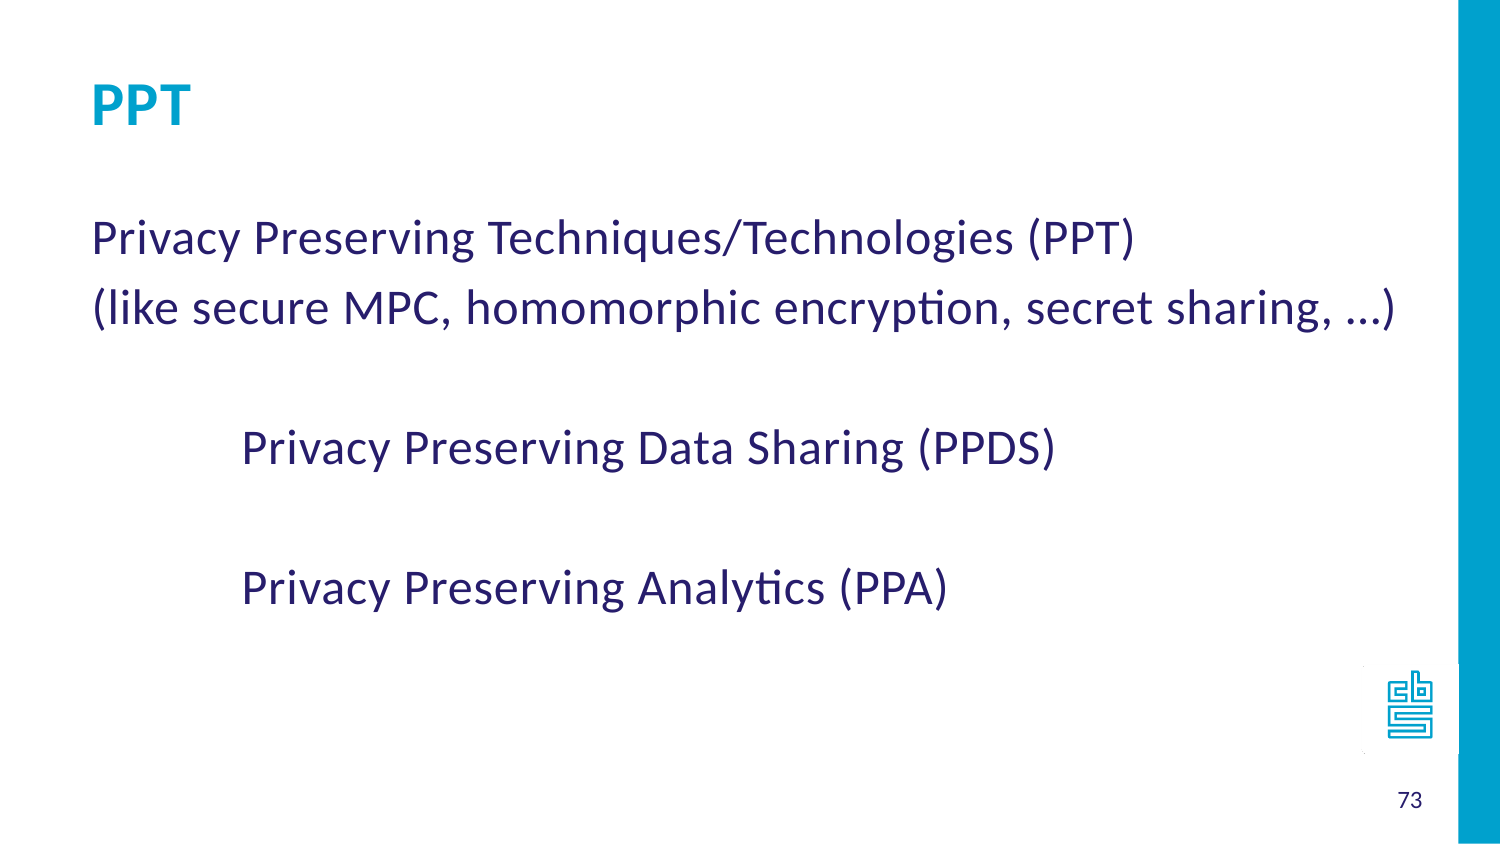

PPT
Privacy Preserving Techniques/Technologies (PPT)
(like secure MPC, homomorphic encryption, secret sharing, …)

	Privacy Preserving Data Sharing (PPDS)

	Privacy Preserving Analytics (PPA)
73